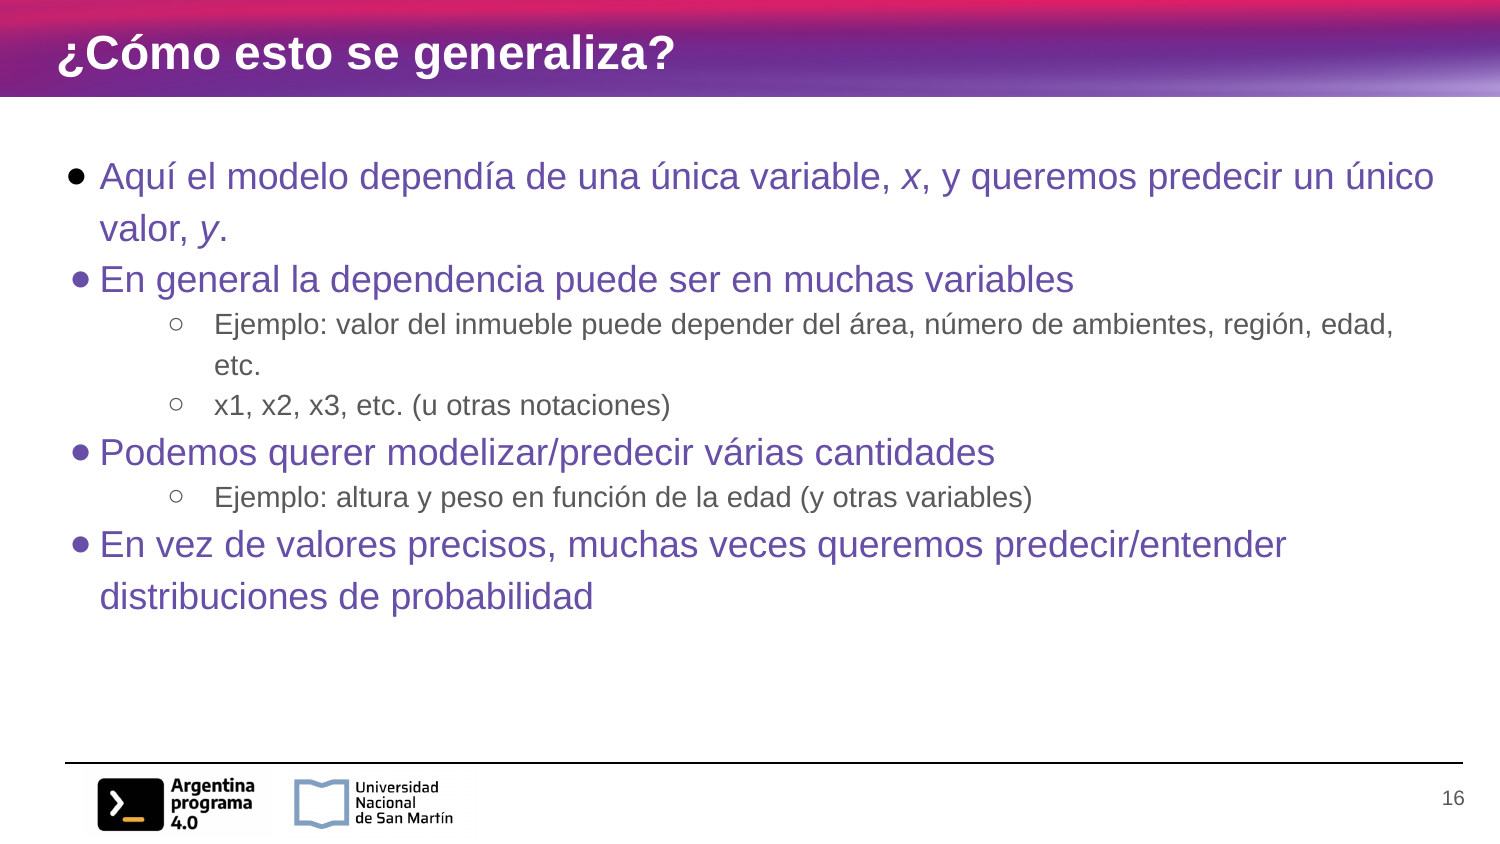

# ¿Cómo esto se generaliza?
Aquí el modelo dependía de una única variable, x, y queremos predecir un único valor, y.
En general la dependencia puede ser en muchas variables
Ejemplo: valor del inmueble puede depender del área, número de ambientes, región, edad, etc.
x1, x2, x3, etc. (u otras notaciones)
Podemos querer modelizar/predecir várias cantidades
Ejemplo: altura y peso en función de la edad (y otras variables)
En vez de valores precisos, muchas veces queremos predecir/entender distribuciones de probabilidad
16